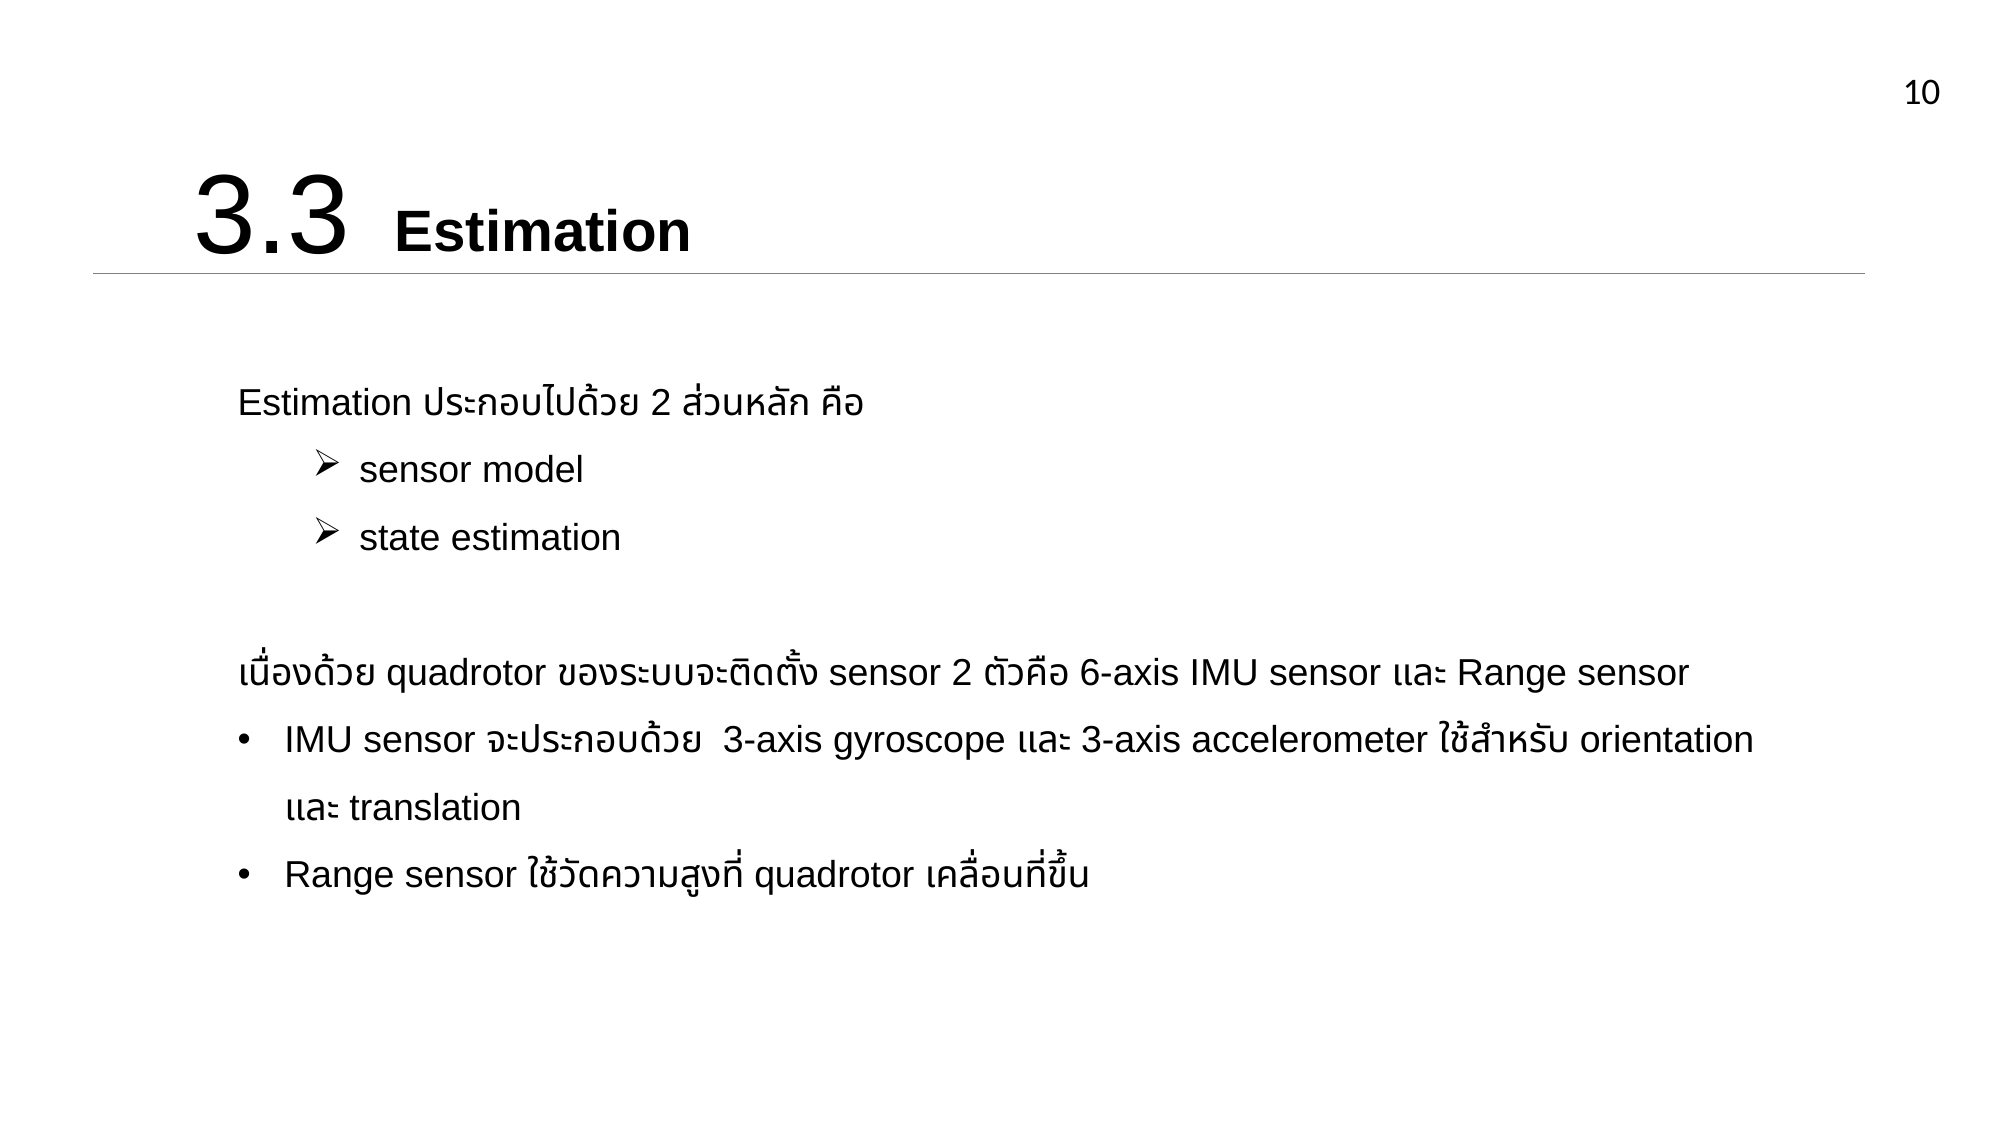

10
3.3
Estimation
Estimation ประกอบไปด้วย 2 ส่วนหลัก คือ
sensor model
state estimation

เนื่องด้วย quadrotor ของระบบจะติดตั้ง sensor 2 ตัวคือ 6-axis IMU sensor และ Range sensor
IMU sensor จะประกอบด้วย  3-axis gyroscope และ 3-axis accelerometer ใช้สำหรับ orientation และ translation
Range sensor ใช้วัดความสูงที่ quadrotor เคลื่อนที่ขึ้น